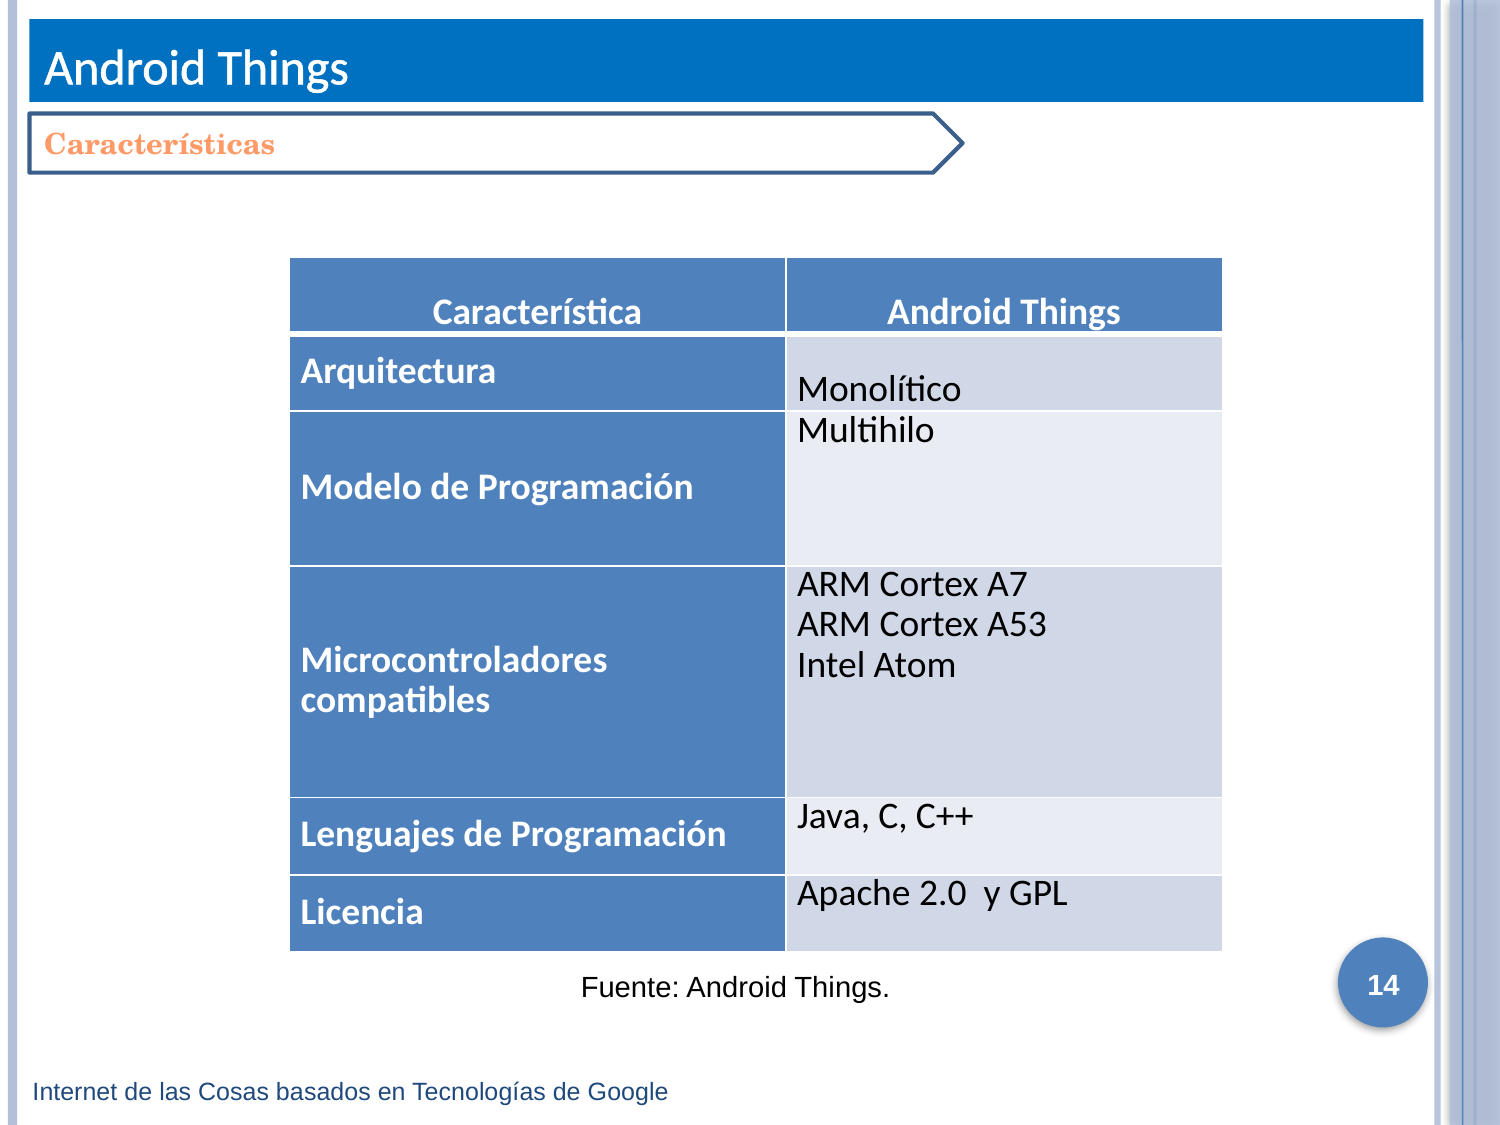

# Android Things
Características
| Característica | Android Things |
| --- | --- |
| Arquitectura | Monolítico |
| Modelo de Programación | Multihilo |
| Microcontroladores compatibles | ARM Cortex A7 ARM Cortex A53 Intel Atom |
| Lenguajes de Programación | Java, C, C++ |
| Licencia | Apache 2.0 y GPL |
14
Fuente: Android Things.
Internet de las Cosas basados en Tecnologías de Google